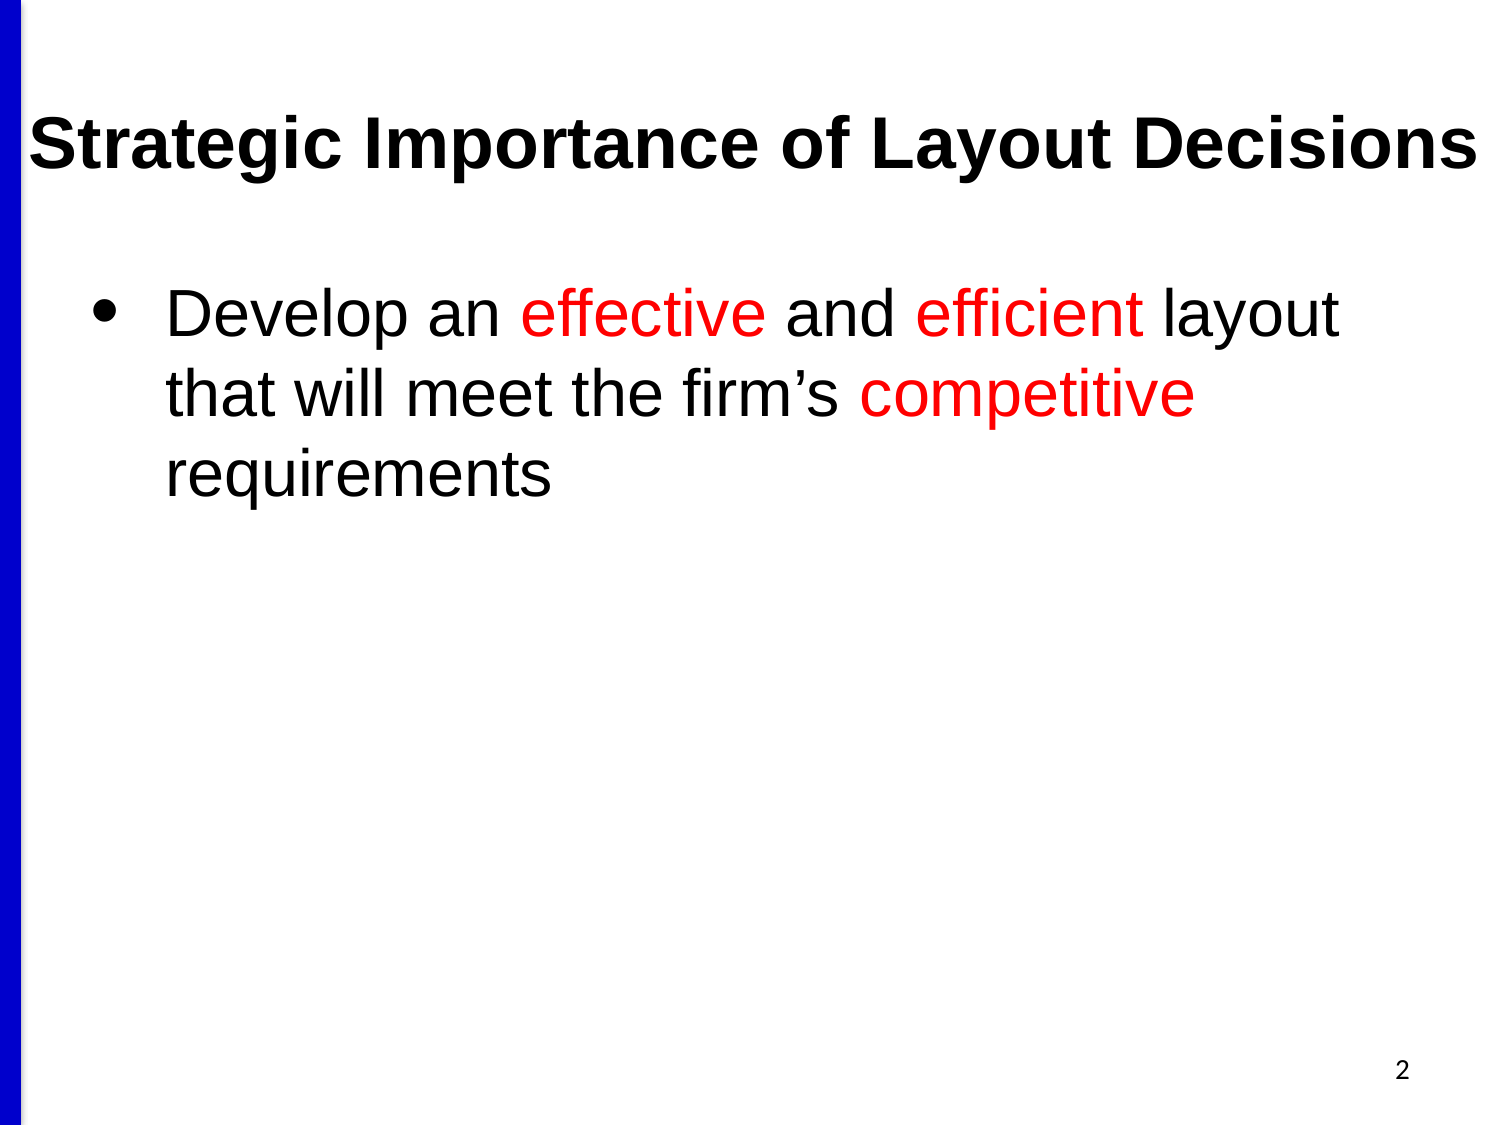

# Strategic Importance of Layout Decisions
Develop an effective and efficient layout that will meet the firm’s competitive requirements

2